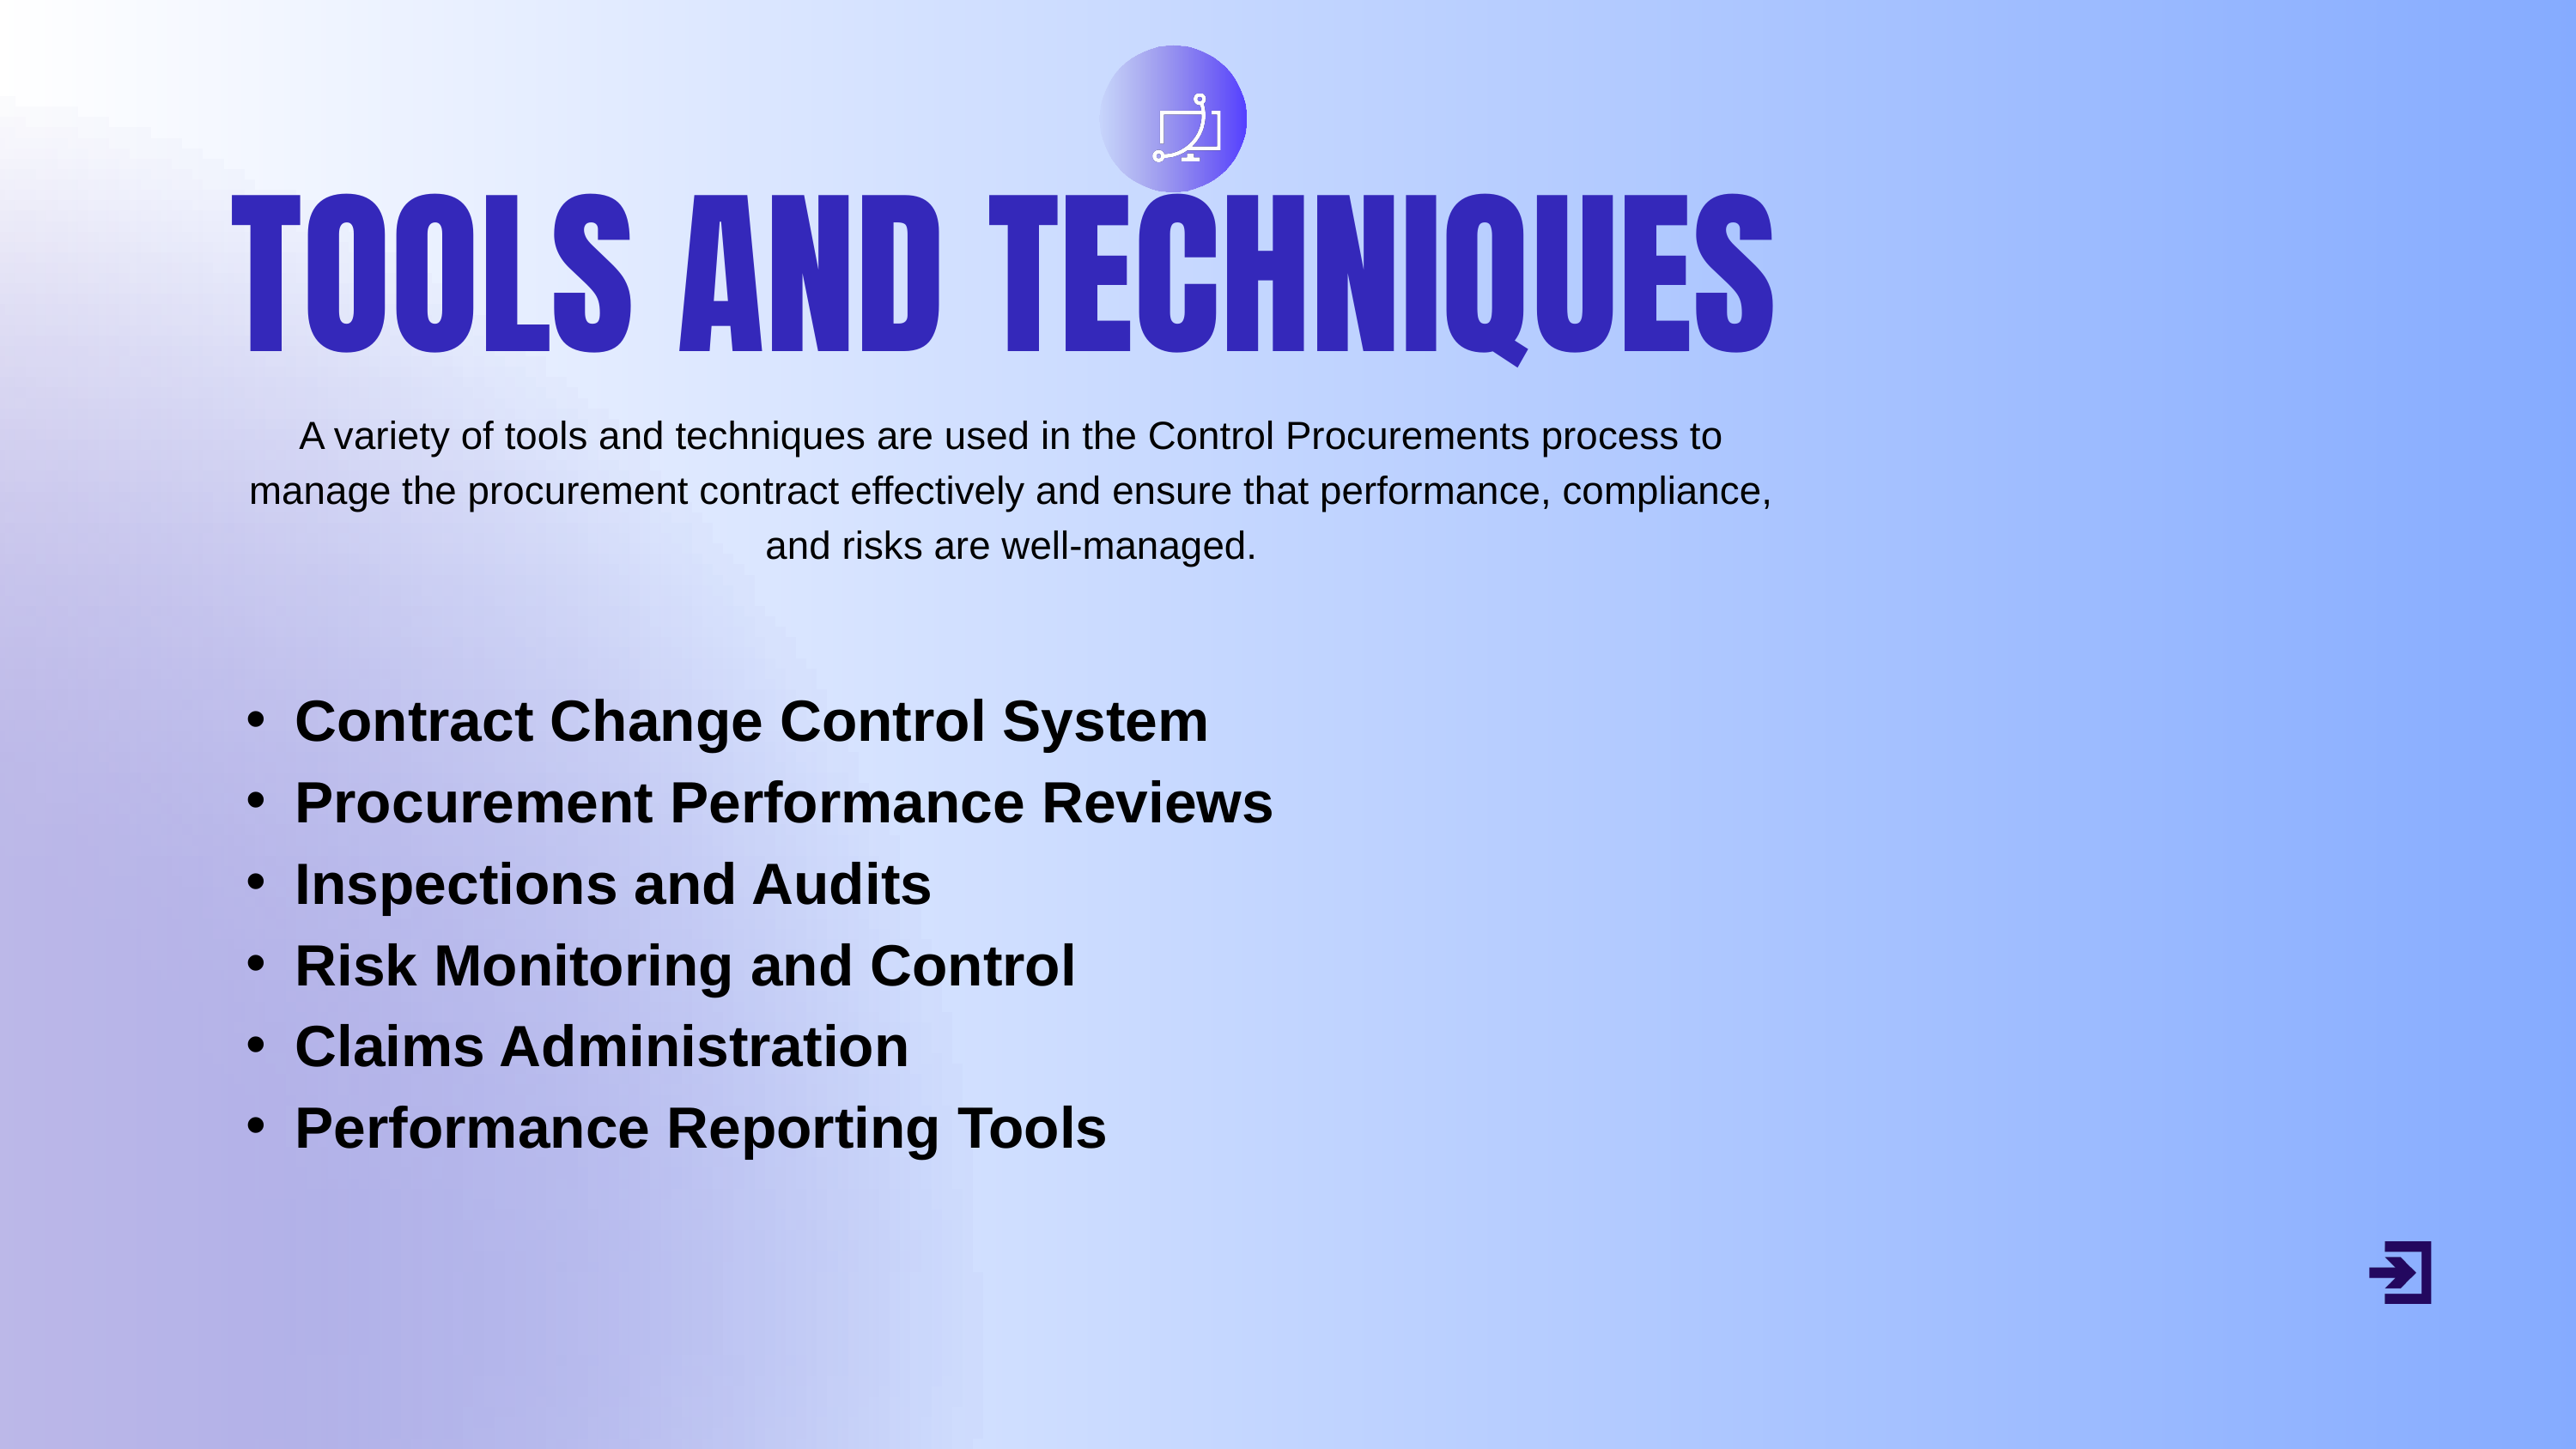

TOOLS AND TECHNIQUES
A variety of tools and techniques are used in the Control Procurements process to manage the procurement contract effectively and ensure that performance, compliance, and risks are well-managed.
Contract Change Control System
Procurement Performance Reviews
Inspections and Audits
Risk Monitoring and Control
Claims Administration
Performance Reporting Tools